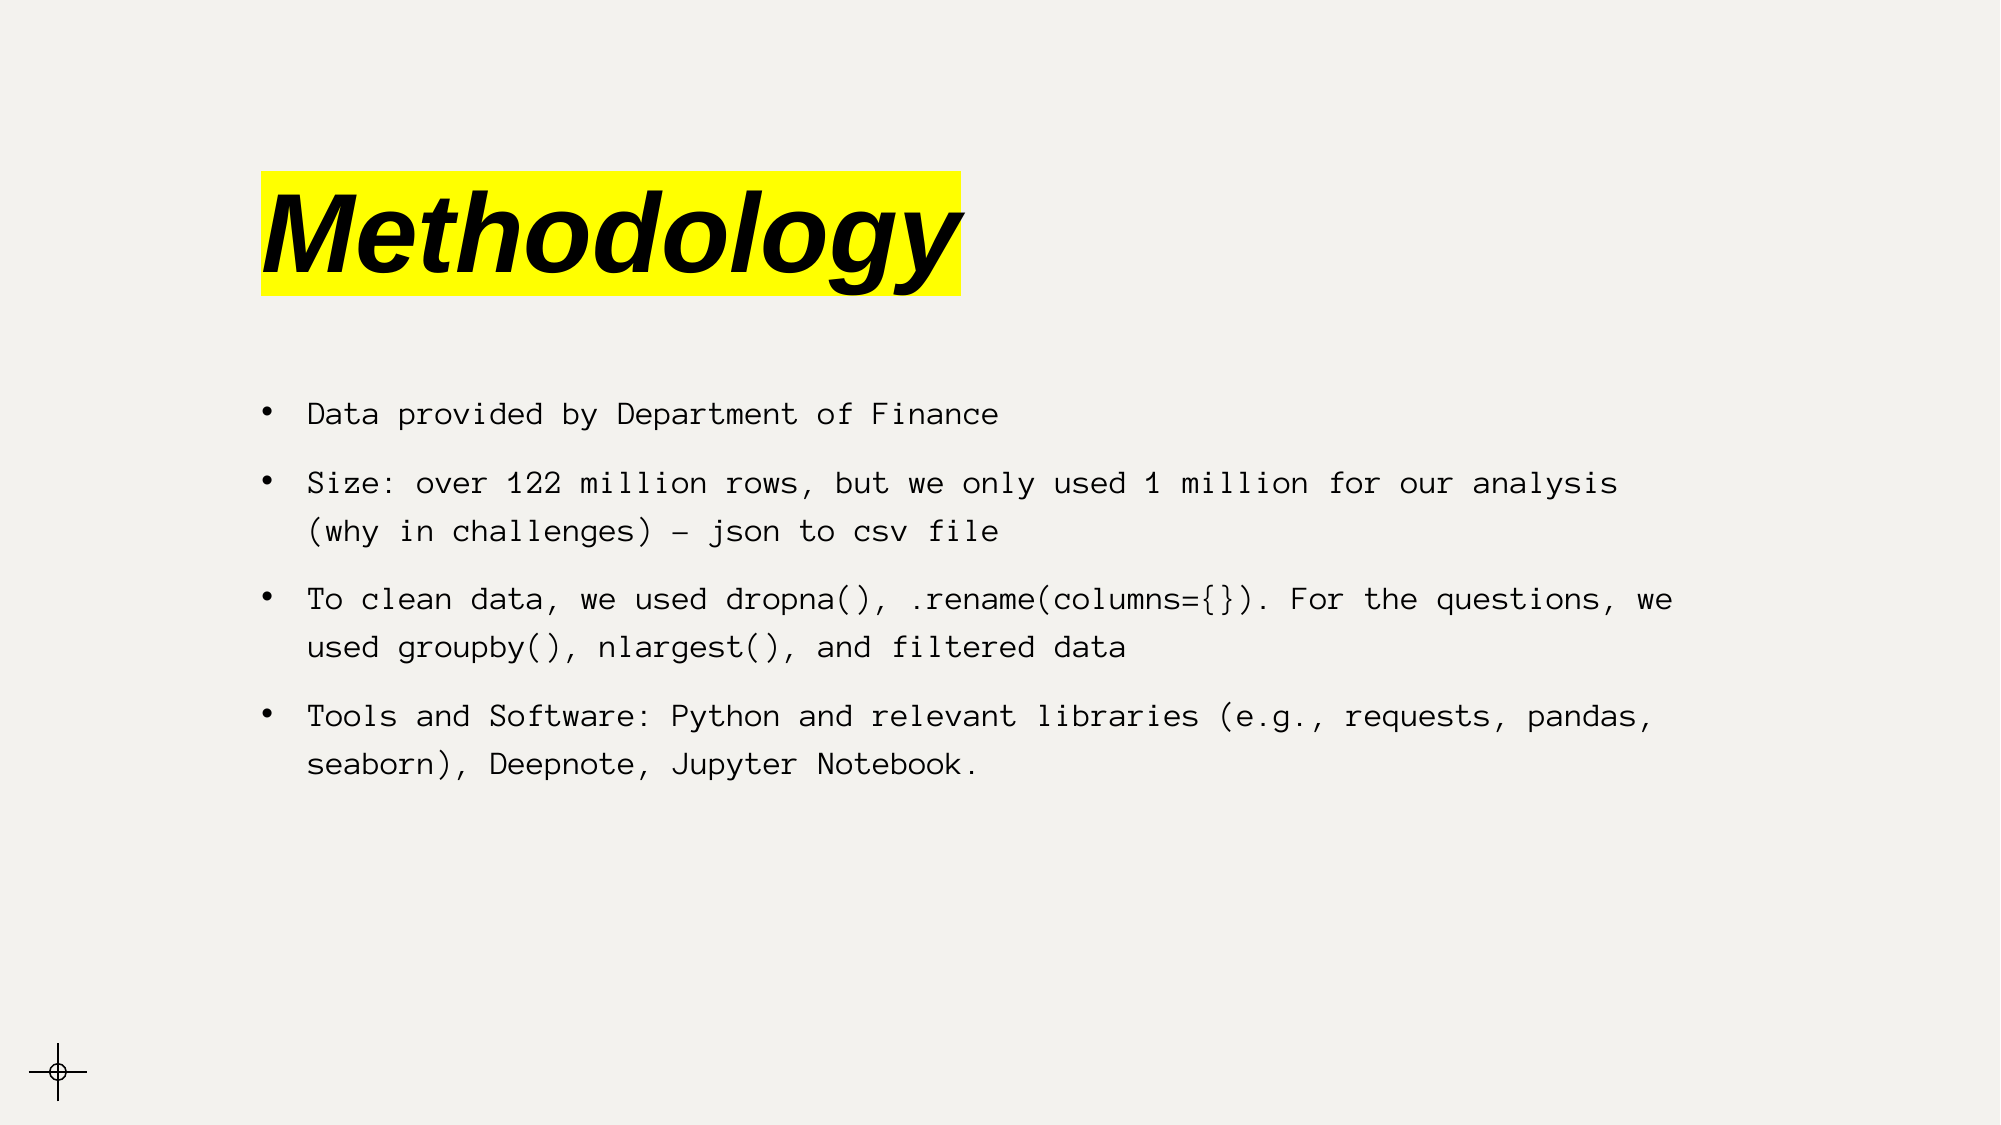

# Methodology
Data provided by Department of Finance
Size: over 122 million rows, but we only used 1 million for our analysis (why in challenges) – json to csv file
To clean data, we used dropna(), .rename(columns={}). For the questions, we used groupby(), nlargest(), and filtered data
Tools and Software: Python and relevant libraries (e.g., requests, pandas, seaborn), Deepnote, Jupyter Notebook.